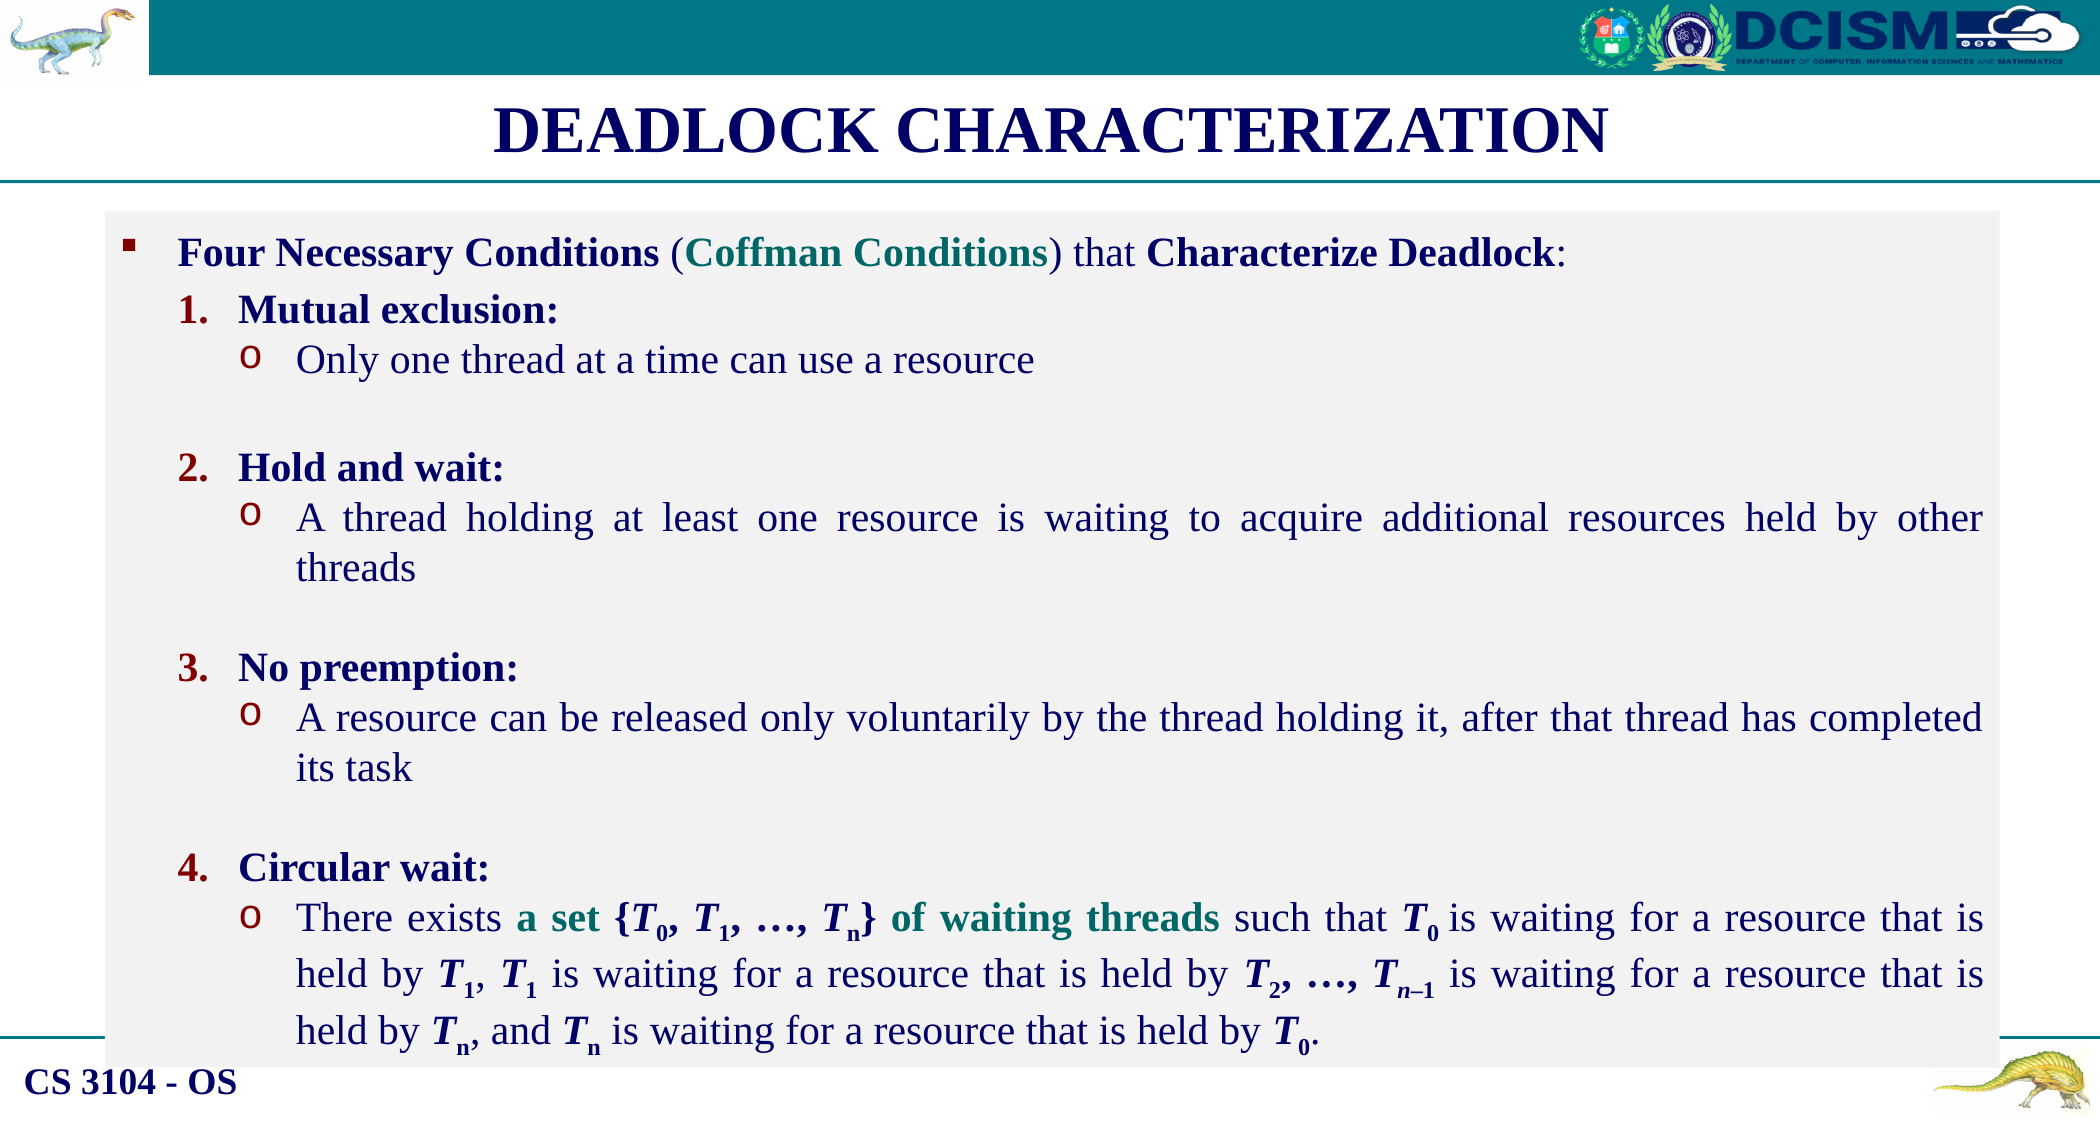

DEADLOCK CHARACTERIZATION
Four Necessary Conditions (Coffman Conditions) that Characterize Deadlock:
Mutual exclusion:
Only one thread at a time can use a resource

Hold and wait:
A thread holding at least one resource is waiting to acquire additional resources held by other threads

No preemption:
A resource can be released only voluntarily by the thread holding it, after that thread has completed its task

Circular wait:
There exists a set {T0, T1, …, Tn} of waiting threads such that T0 is waiting for a resource that is held by T1, T1 is waiting for a resource that is held by T2, …, Tn–1 is waiting for a resource that is held by Tn, and Tn is waiting for a resource that is held by T0.